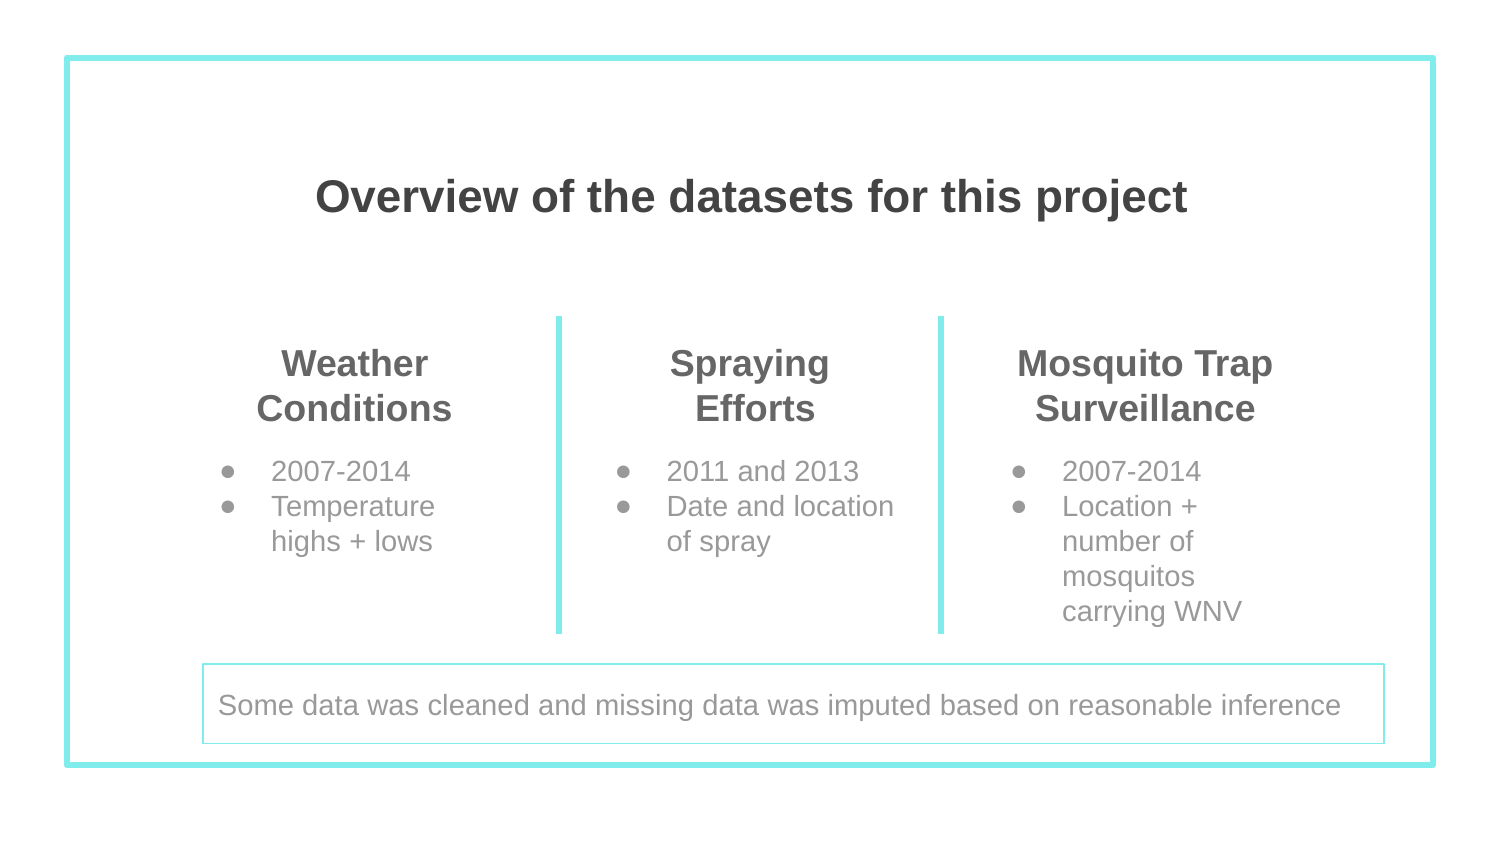

# Overview of the datasets for this project
Weather Conditions
Spraying
 Efforts
Mosquito Trap Surveillance
2007-2014
Temperature highs + lows

2011 and 2013
Date and location of spray
2007-2014
Location + number of mosquitos carrying WNV
Some data was cleaned and missing data was imputed based on reasonable inference